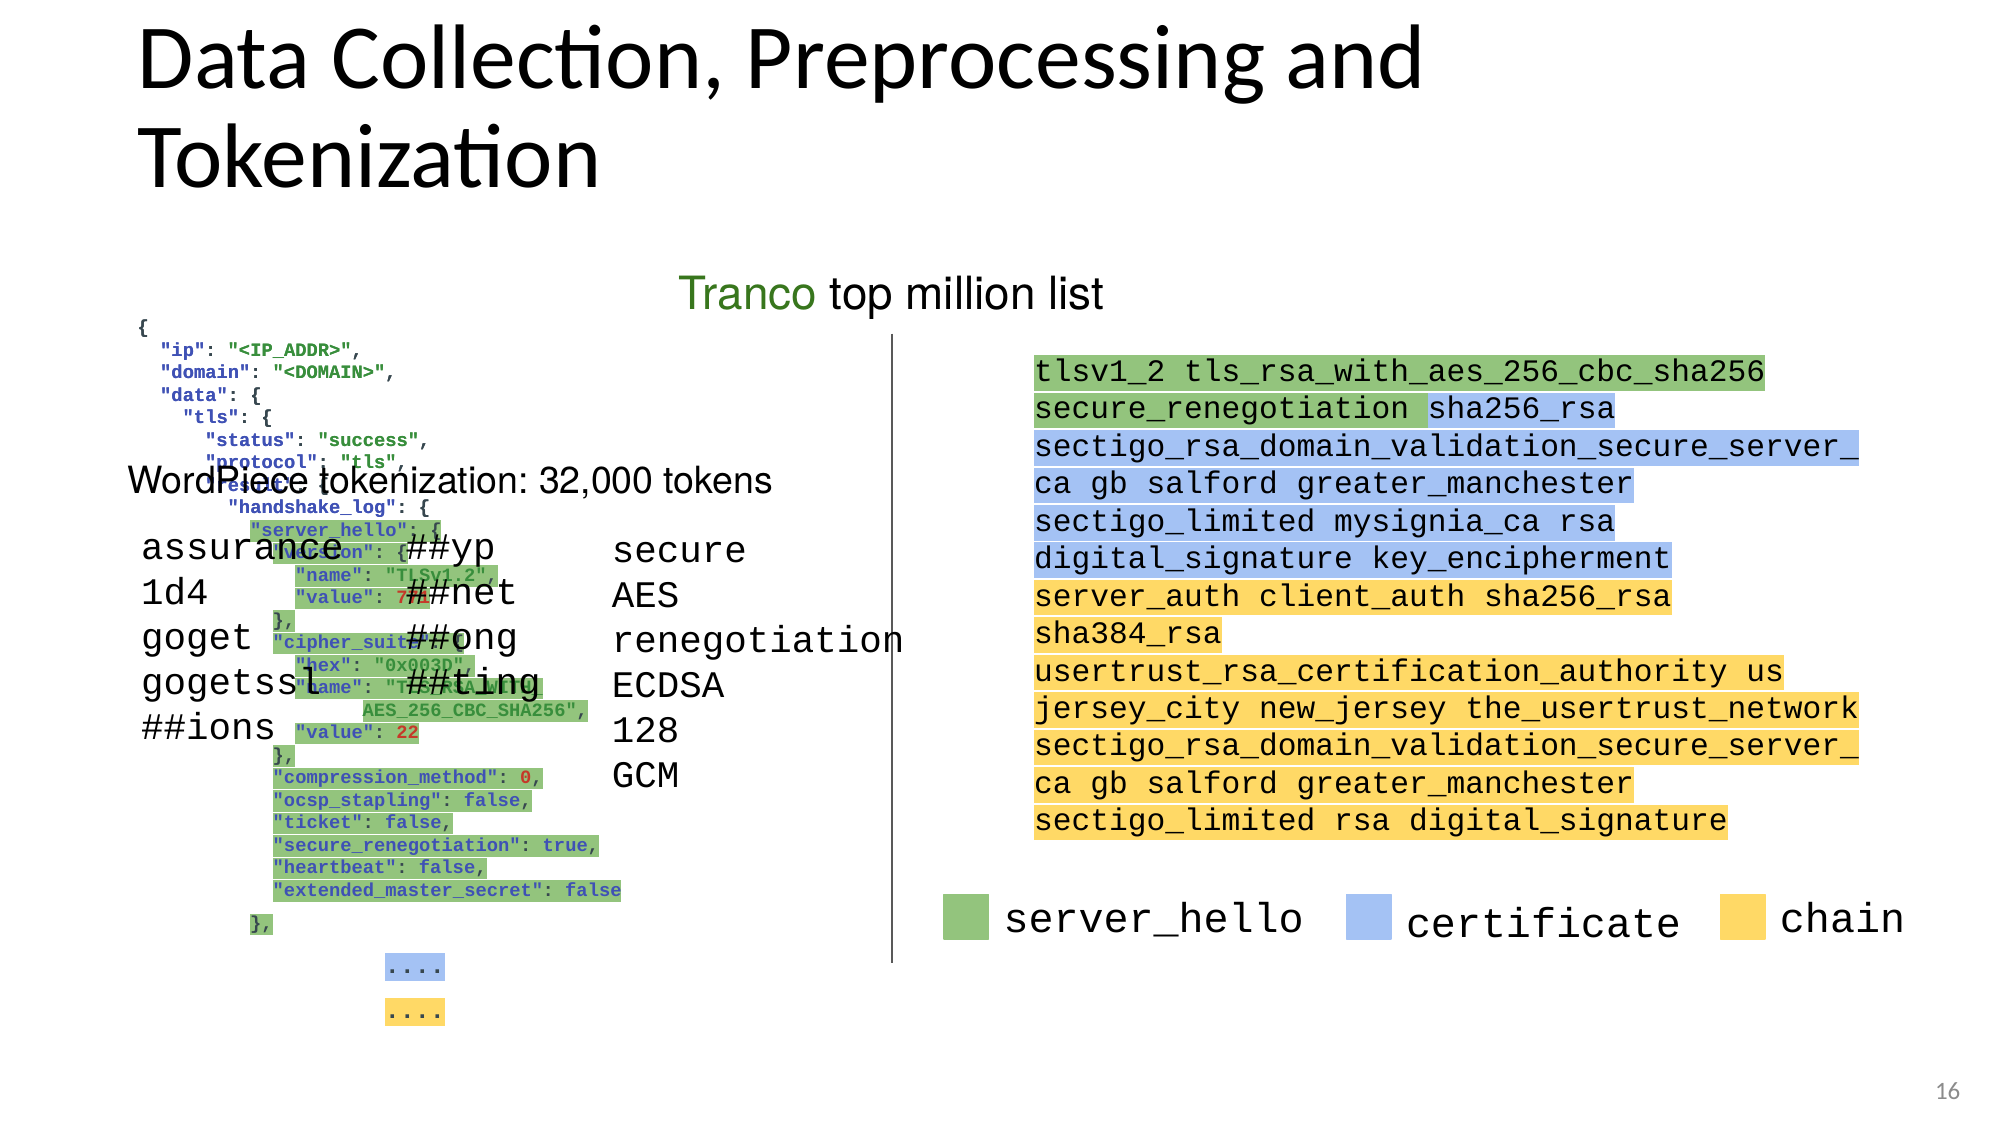

# Data Collection, Preprocessing and Tokenization
Tranco top million list
{
  "ip": "<IP_ADDR>",
  "domain": "<DOMAIN>",
  "data": {
    "tls": {
      "status": "success",
      "protocol": "tls",
      "result": {
        "handshake_log": {
          "server_hello": {
            "version": {
              "name": "TLSv1.2",
              "value": 771
            },
            "cipher_suite": {
              "hex": "0x003D",
              "name": "TLS_RSA_WITH_
AES_256_CBC_SHA256",
              "value": 22
            },
            "compression_method": 0,
            "ocsp_stapling": false,
            "ticket": false,
            "secure_renegotiation": true,
            "heartbeat": false,
            "extended_master_secret": false
          },
....
....
{
  "ip": "<IP_ADDR>",
  "domain": "<DOMAIN>",
  "data": {
    "tls": {
      "status": "success",
      "protocol": "tls",
      "result": {
        "handshake_log": {
          "server_hello": {
            "version": {
              "name": "TLSv1.2",
              "value": 771
            },
            "cipher_suite": {
              "hex": "0x003D",
              "name": "TLS_RSA_WITH_
AES_256_CBC_SHA256",
              "value": 22
            },
            "compression_method": 0,
            "ocsp_stapling": false,
            "ticket": false,
            "secure_renegotiation": true,
            "heartbeat": false,
            "extended_master_secret": false
          },
....
....
tlsv1_2 tls_rsa_with_aes_256_cbc_sha256 secure_renegotiation sha256_rsa sectigo_rsa_domain_validation_secure_server_ca gb salford greater_manchester sectigo_limited mysignia_ca rsa digital_signature key_encipherment server_auth client_auth sha256_rsa sha384_rsa usertrust_rsa_certification_authority us jersey_city new_jersey the_usertrust_network sectigo_rsa_domain_validation_secure_server_ca gb salford greater_manchester sectigo_limited rsa digital_signature
tlsv1_2 tls_rsa_with_aes_256_cbc_sha256 secure_renegotiation sha256_rsa sectigo_rsa_domain_validation_secure_server_ca gb salford greater_manchester sectigo_limited mysignia_ca rsa digital_signature key_encipherment server_auth client_auth sha256_rsa sha384_rsa usertrust_rsa_certification_authority us jersey_city new_jersey the_usertrust_network sectigo_rsa_domain_validation_secure_server_ca gb salford greater_manchester sectigo_limited rsa digital_signature
WordPiece tokenization: 32,000 tokens
assurance
1d4
goget
gogetssl
##ions
##yp
##net
##ong
##ting
secure
AES
renegotiation
ECDSA
128
GCM
server_hello

chain

certificate

16